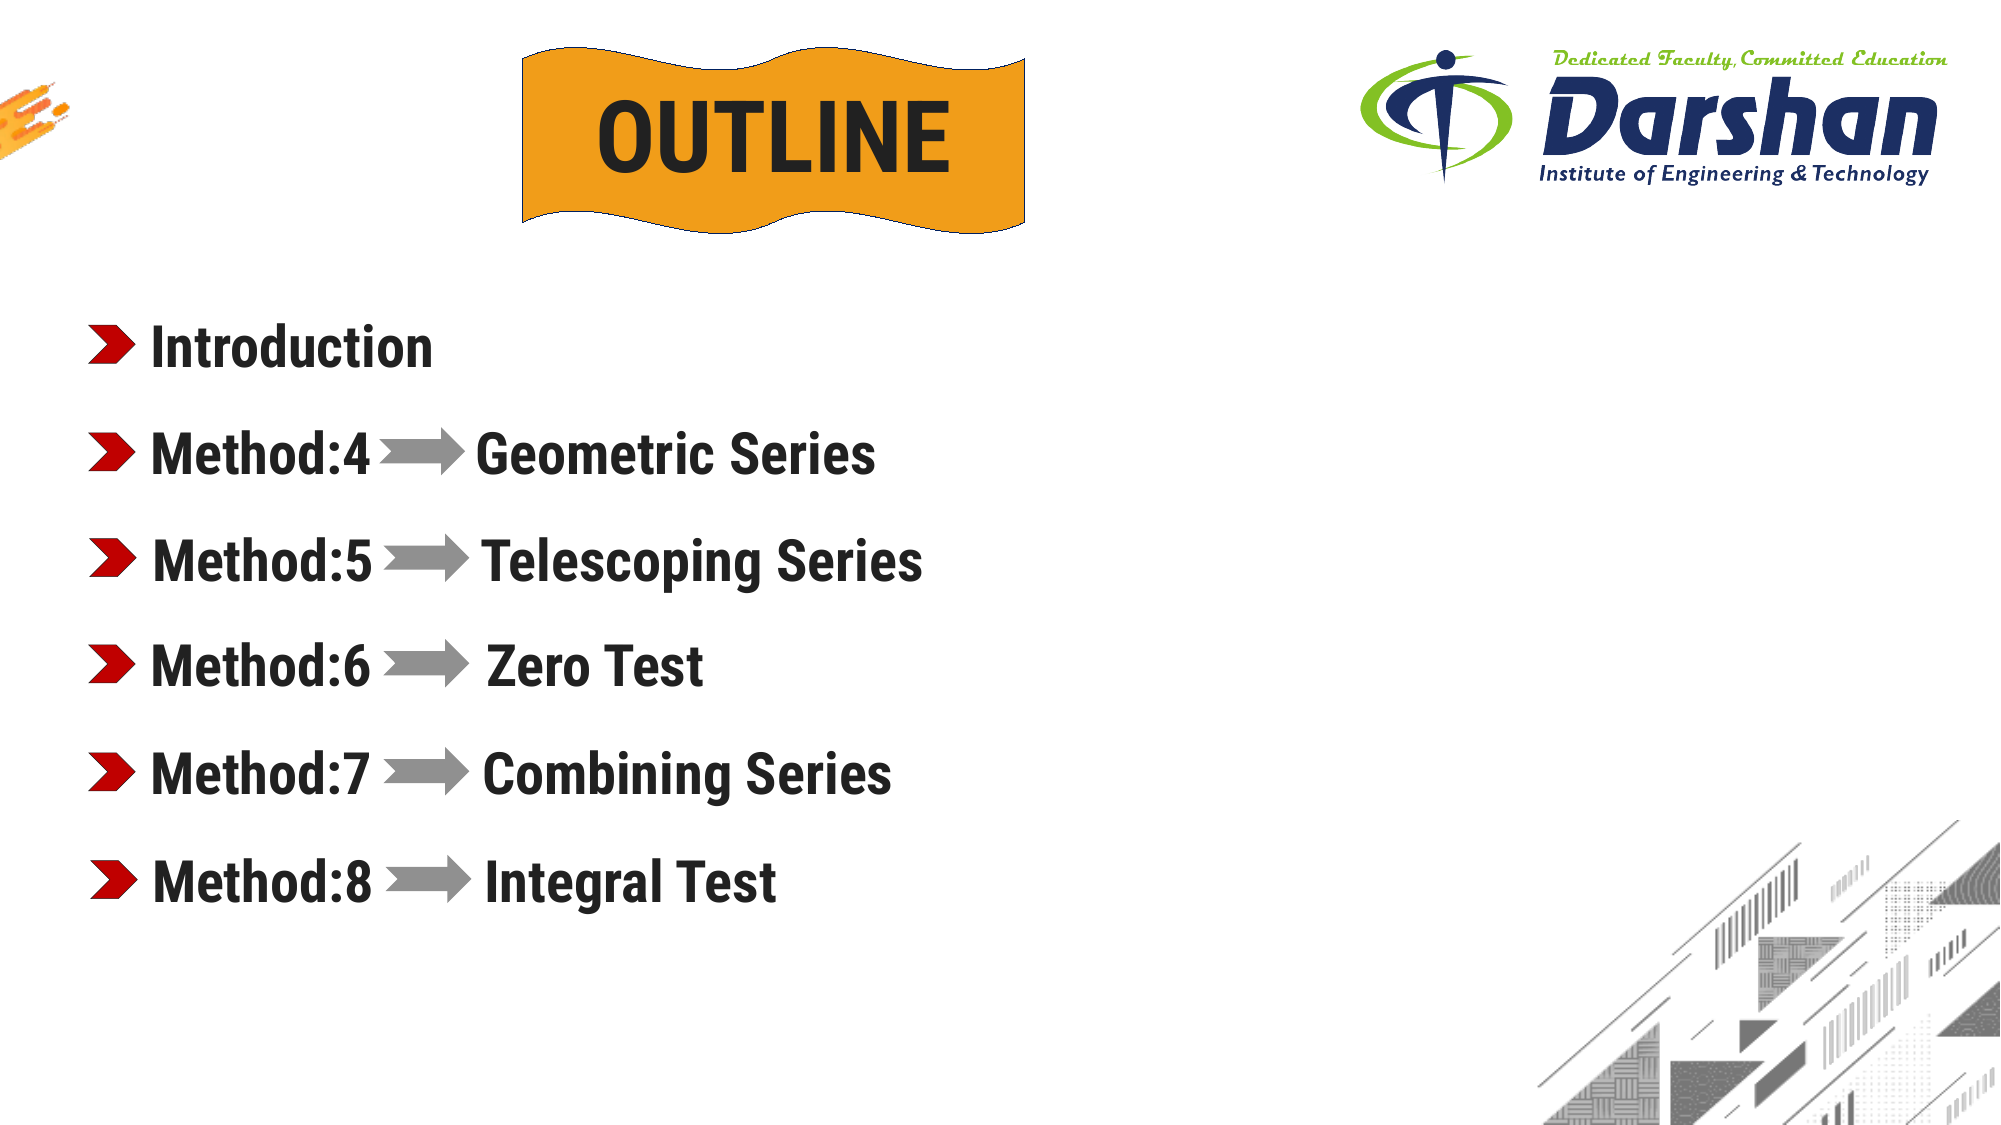

OUTLINE
Introduction

Method:4
Geometric Series

Method:5
Telescoping Series

Method:6
Zero Test

Method:7
Combining Series

Method:8
Integral Test